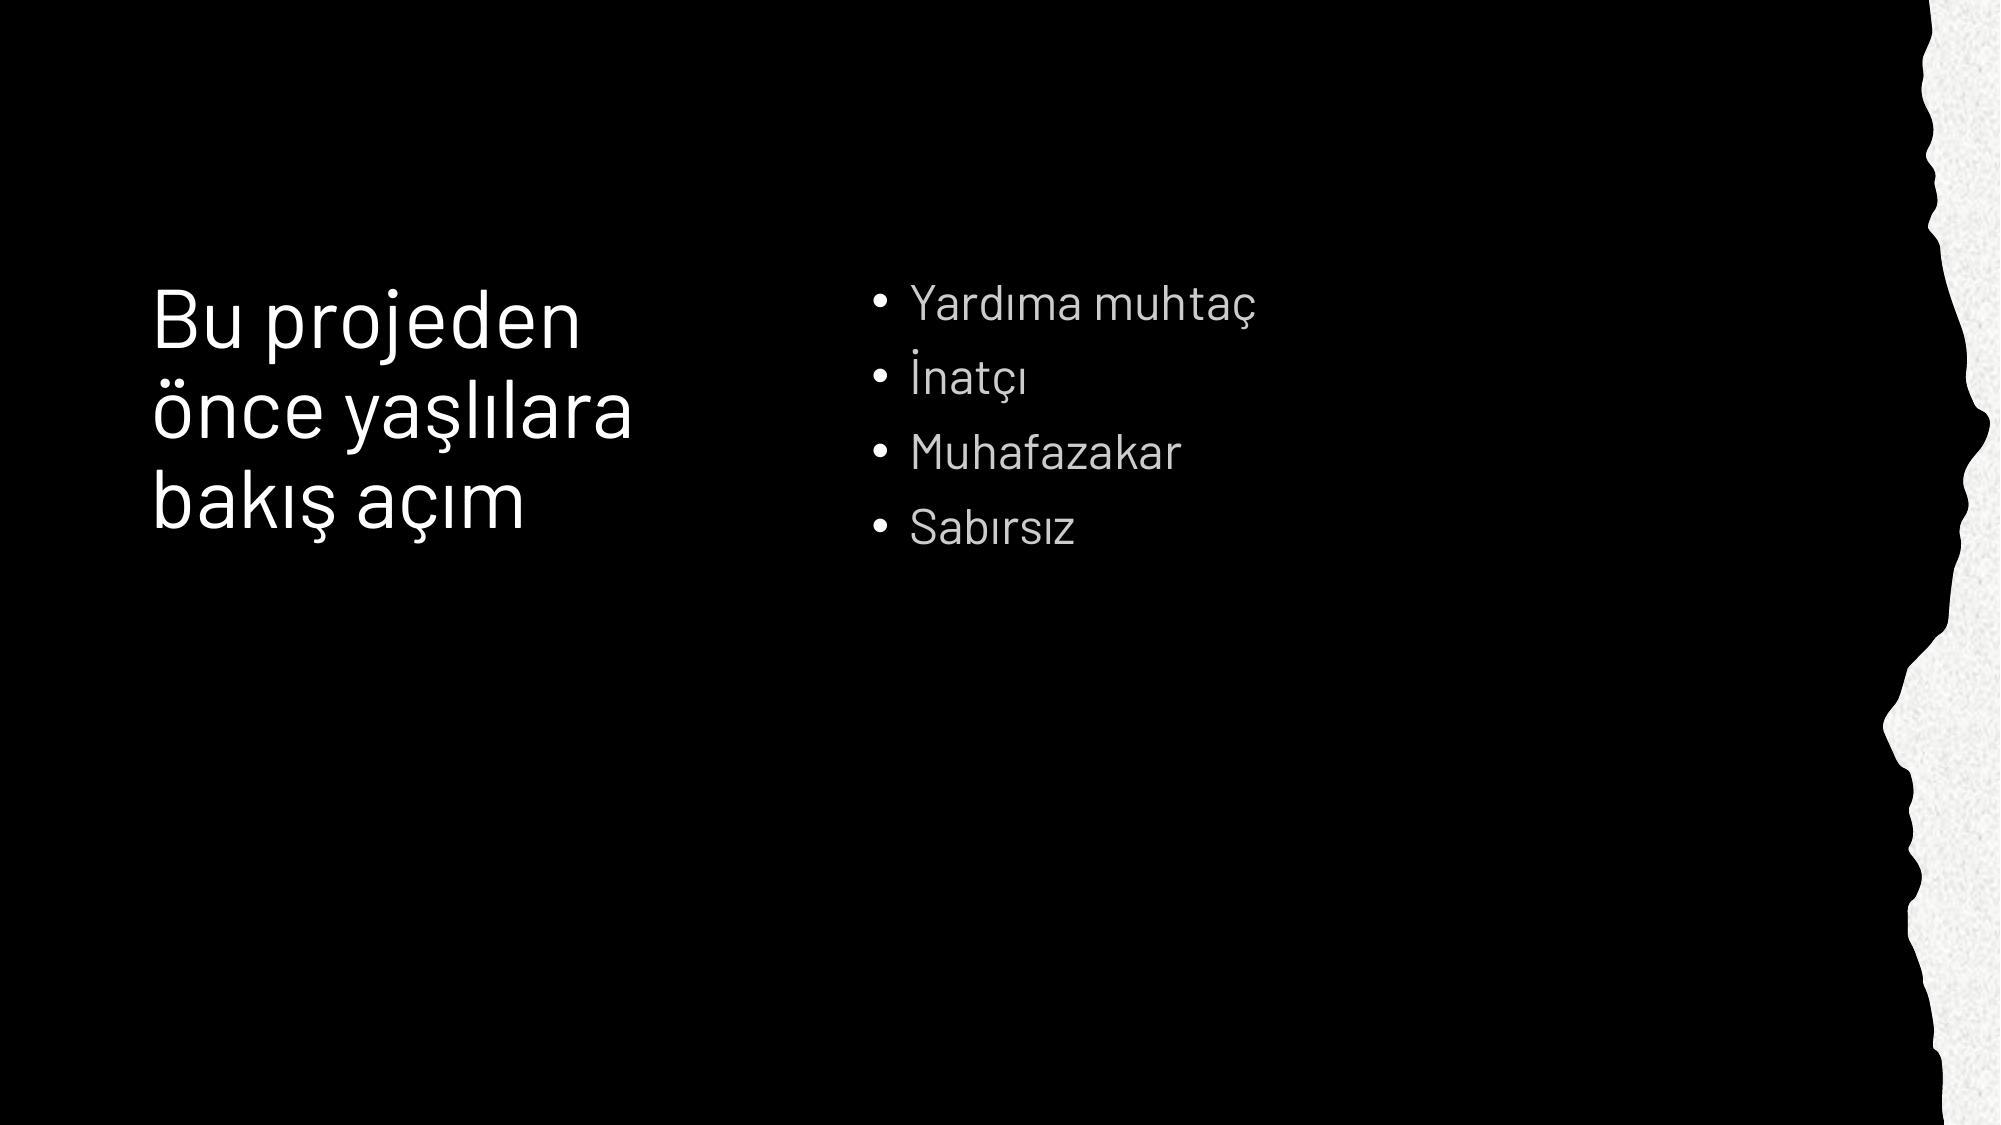

# Bu projeden önce yaşlılara bakış açım
Yardıma muhtaç
İnatçı
Muhafazakar
Sabırsız
Furkan Durusu